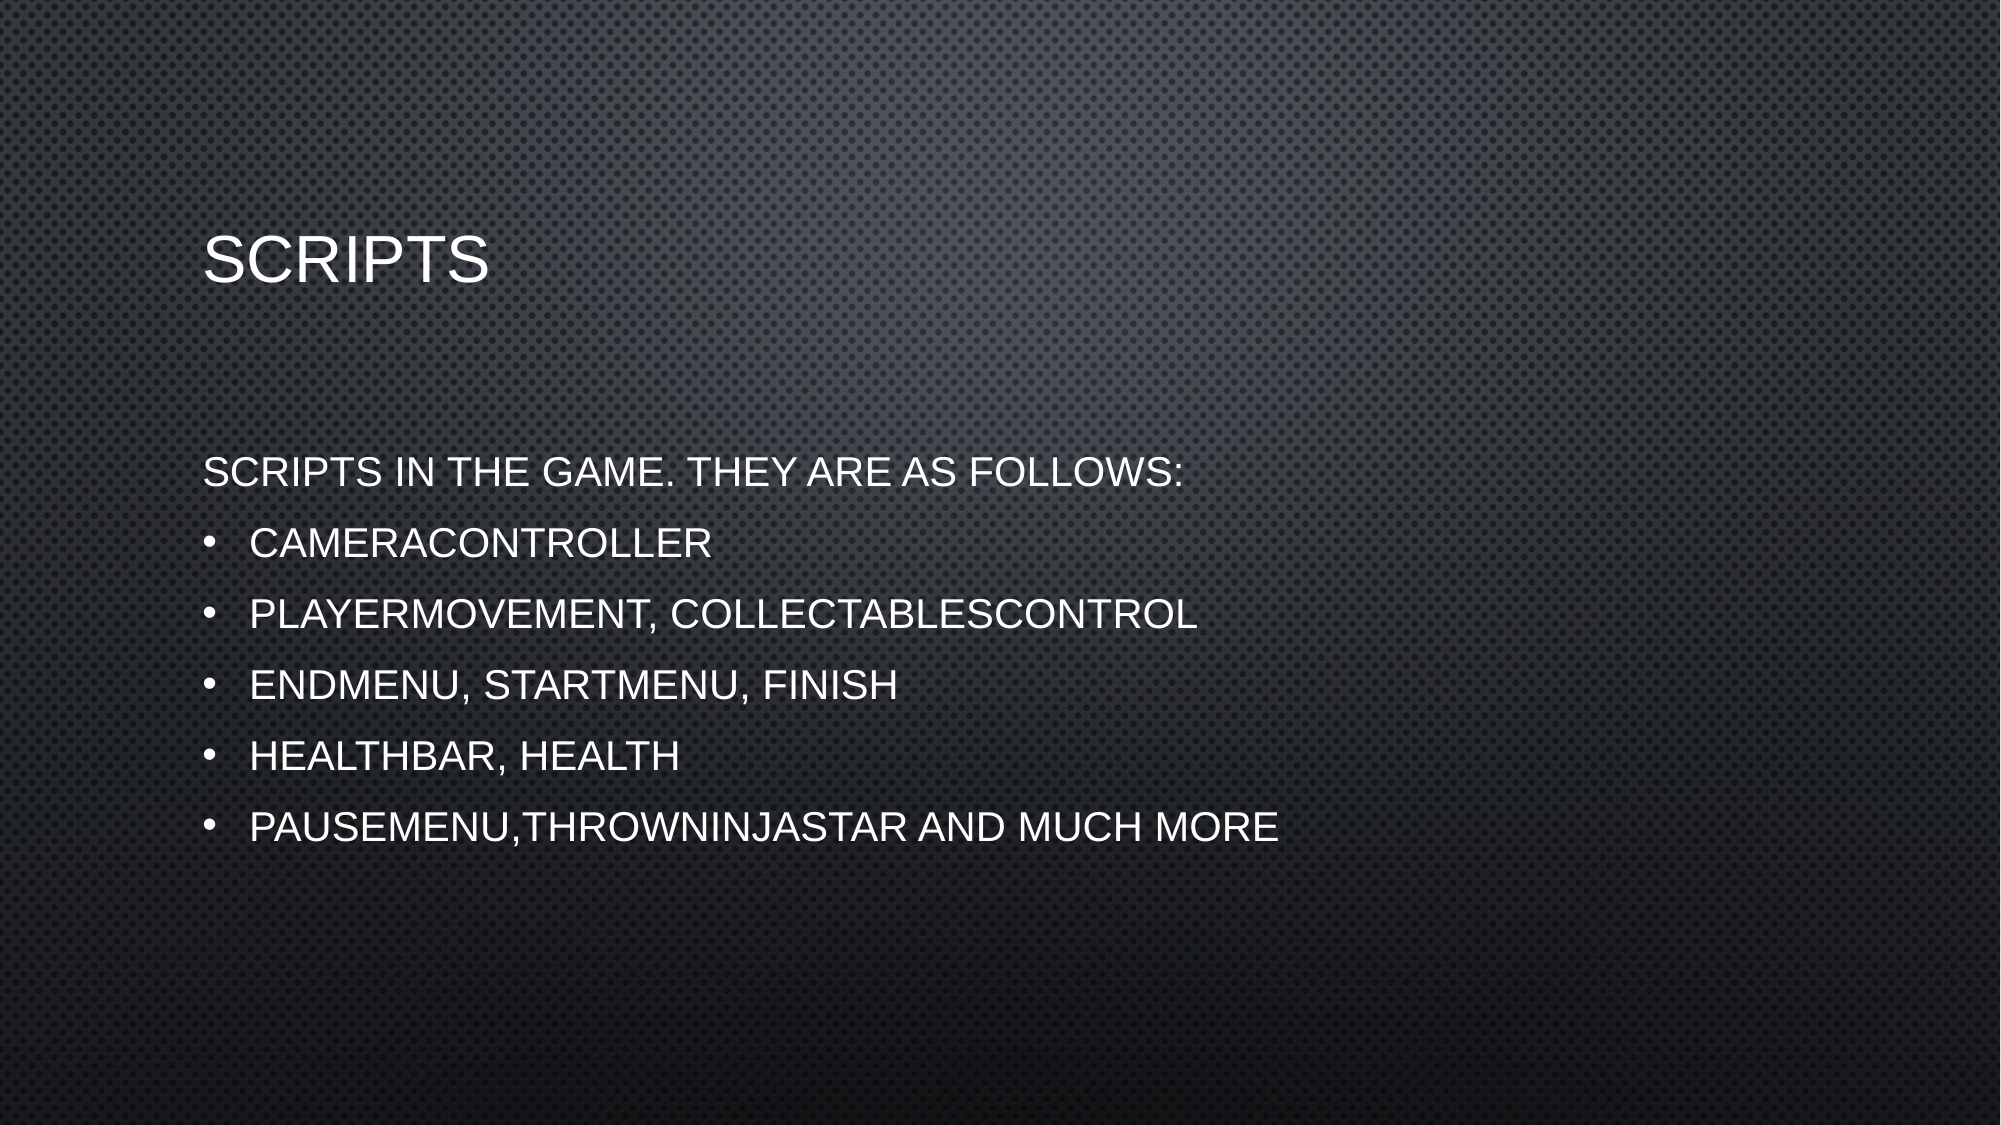

# Scripts
scripts in the game. They are as follows:
CameraController
PlayerMovement, CollectablesControl
EndMenu, StartMenu, Finish
Healthbar, Health
PauseMenu,ThrowNinjaStar and much more